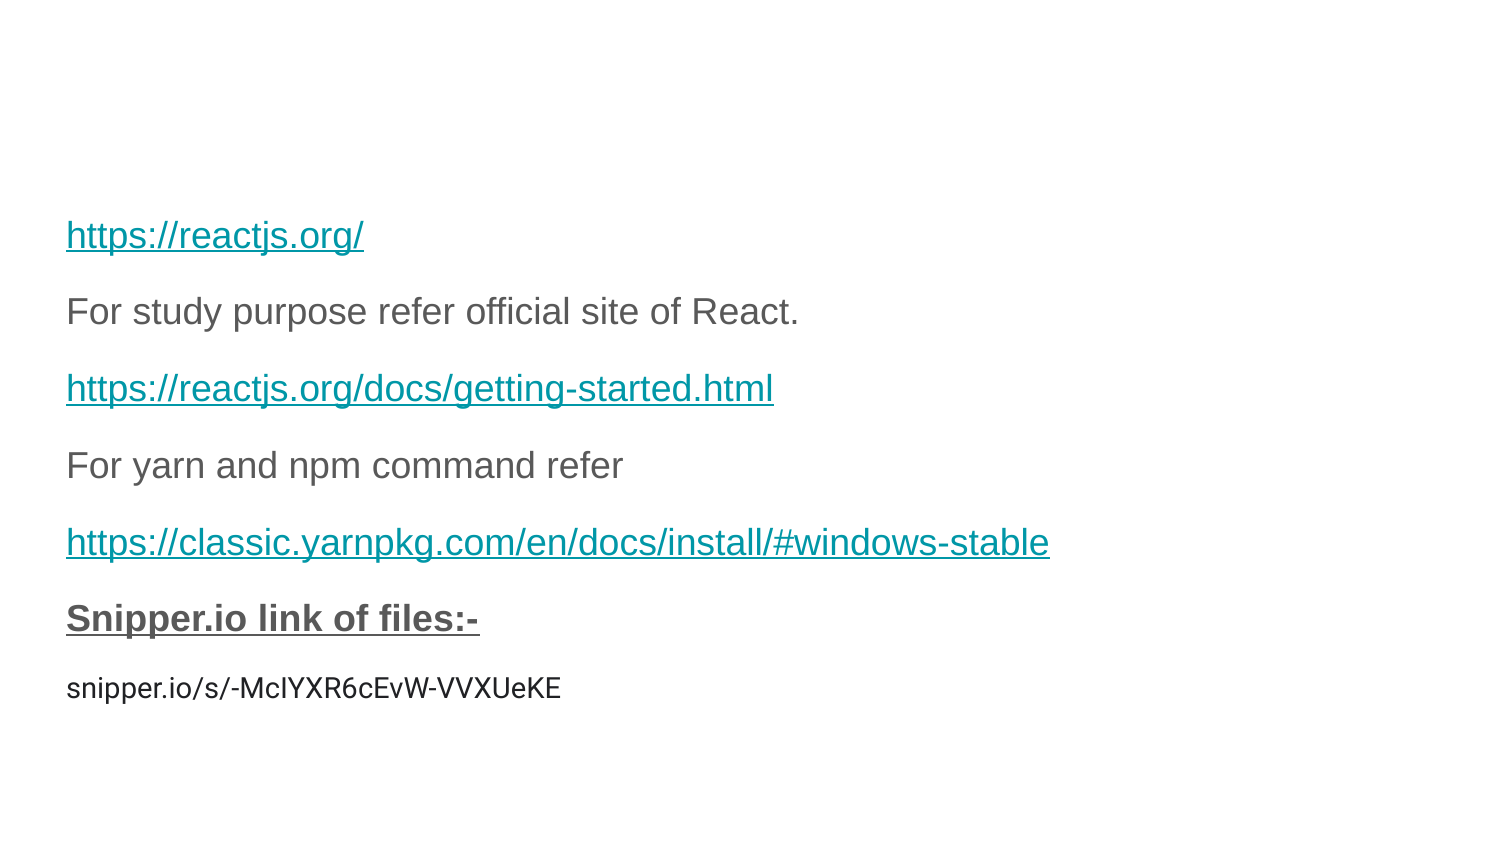

#
https://reactjs.org/
For study purpose refer official site of React.
https://reactjs.org/docs/getting-started.html
For yarn and npm command refer
https://classic.yarnpkg.com/en/docs/install/#windows-stable
Snipper.io link of files:-
snipper.io/s/-McIYXR6cEvW-VVXUeKE